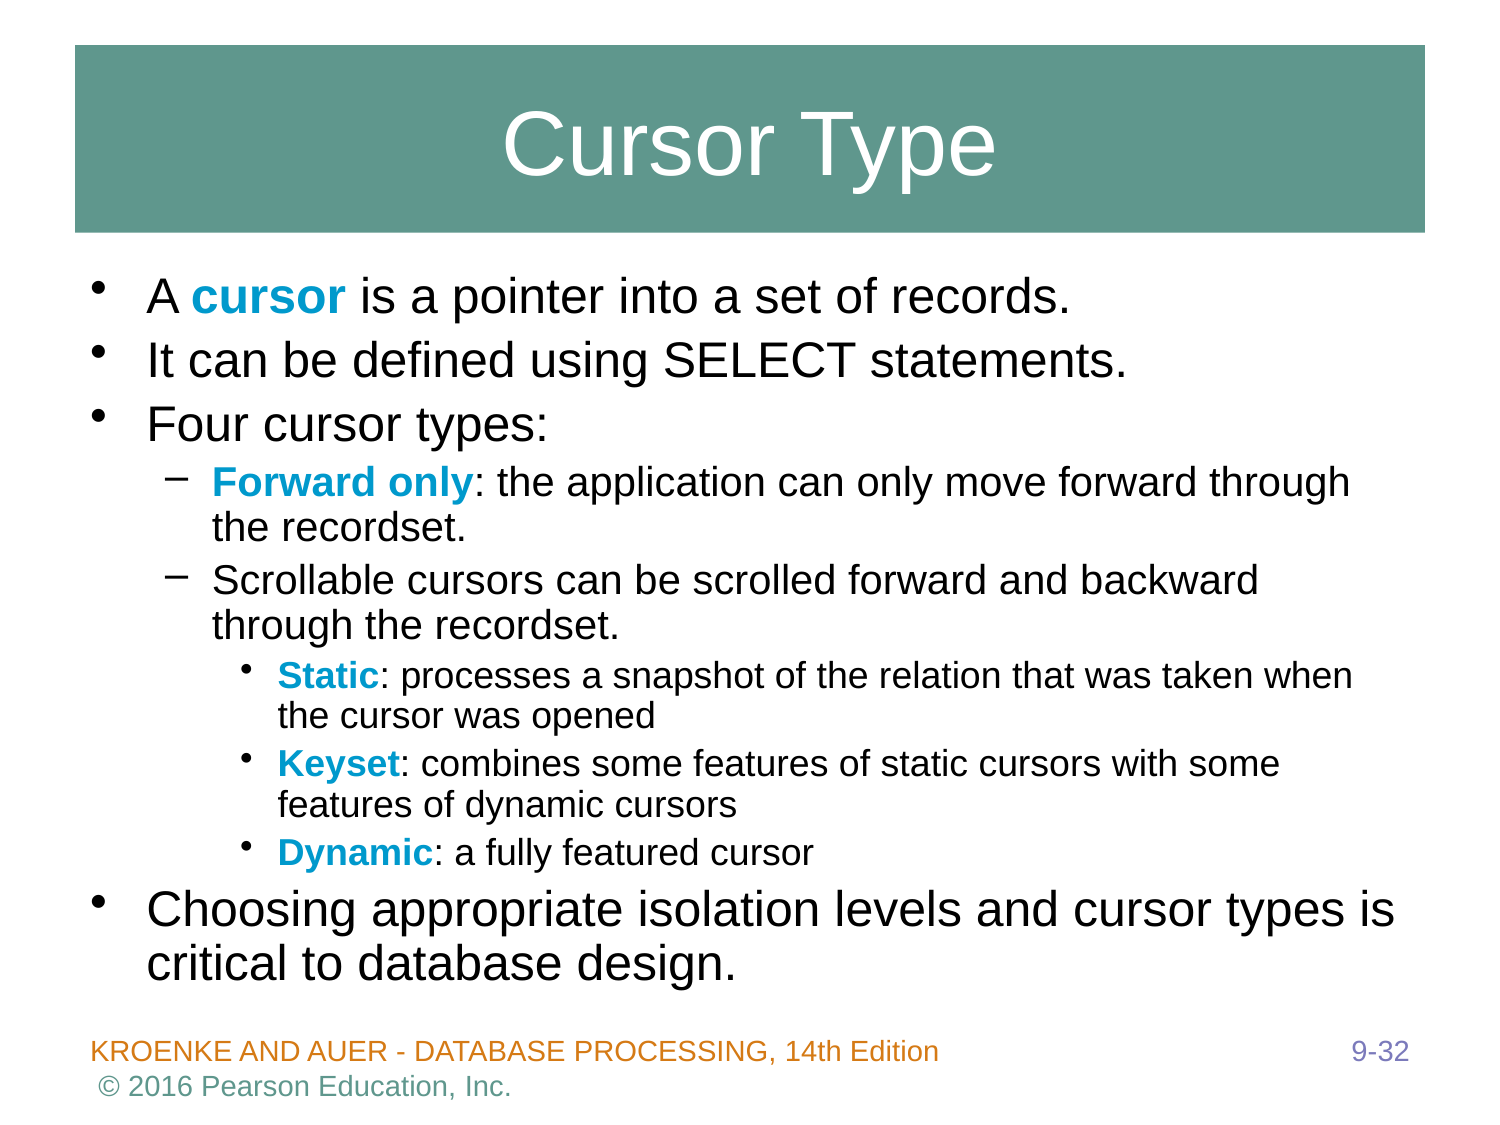

# Cursor Type
A cursor is a pointer into a set of records.
It can be defined using SELECT statements.
Four cursor types:
Forward only: the application can only move forward through the recordset.
Scrollable cursors can be scrolled forward and backward through the recordset.
Static: processes a snapshot of the relation that was taken when the cursor was opened
Keyset: combines some features of static cursors with some features of dynamic cursors
Dynamic: a fully featured cursor
Choosing appropriate isolation levels and cursor types is critical to database design.
9-32

KROENKE AND AUER - DATABASE PROCESSING, 14th Edition  © 2016 Pearson Education, Inc.